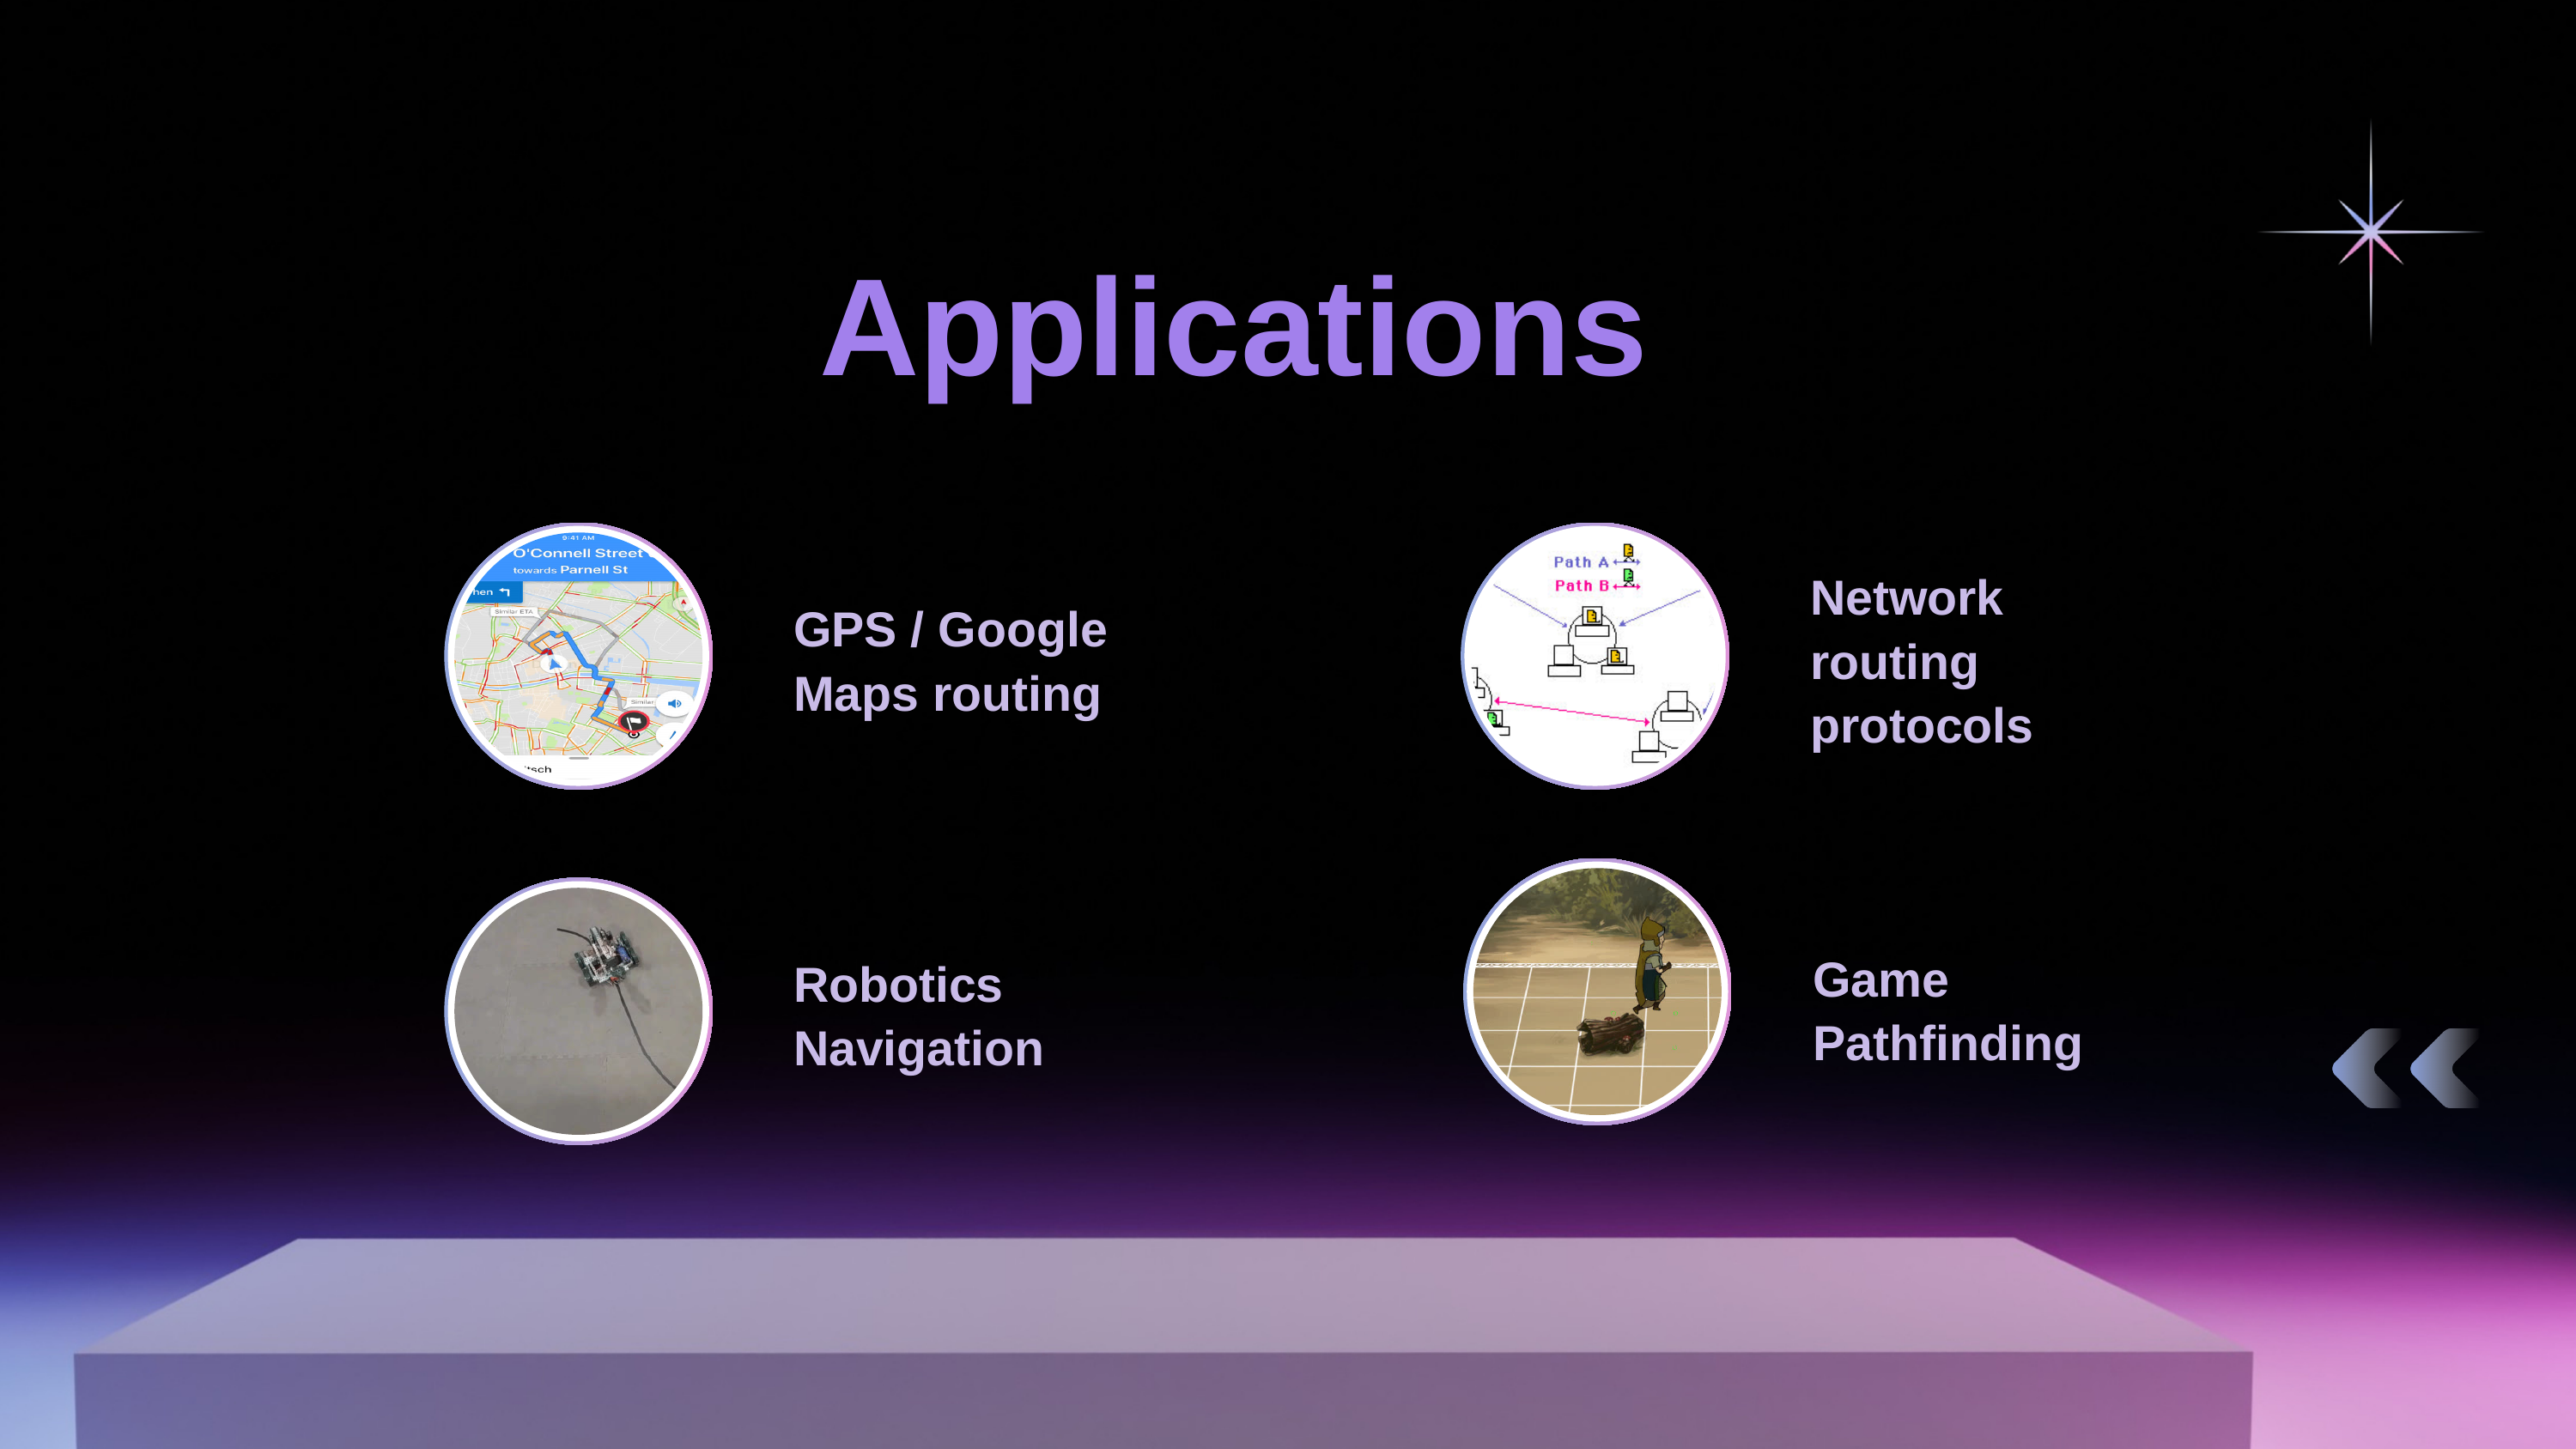

Applications

Network routing protocols
GPS / Google Maps routing

Game Pathfinding
Robotics Navigation